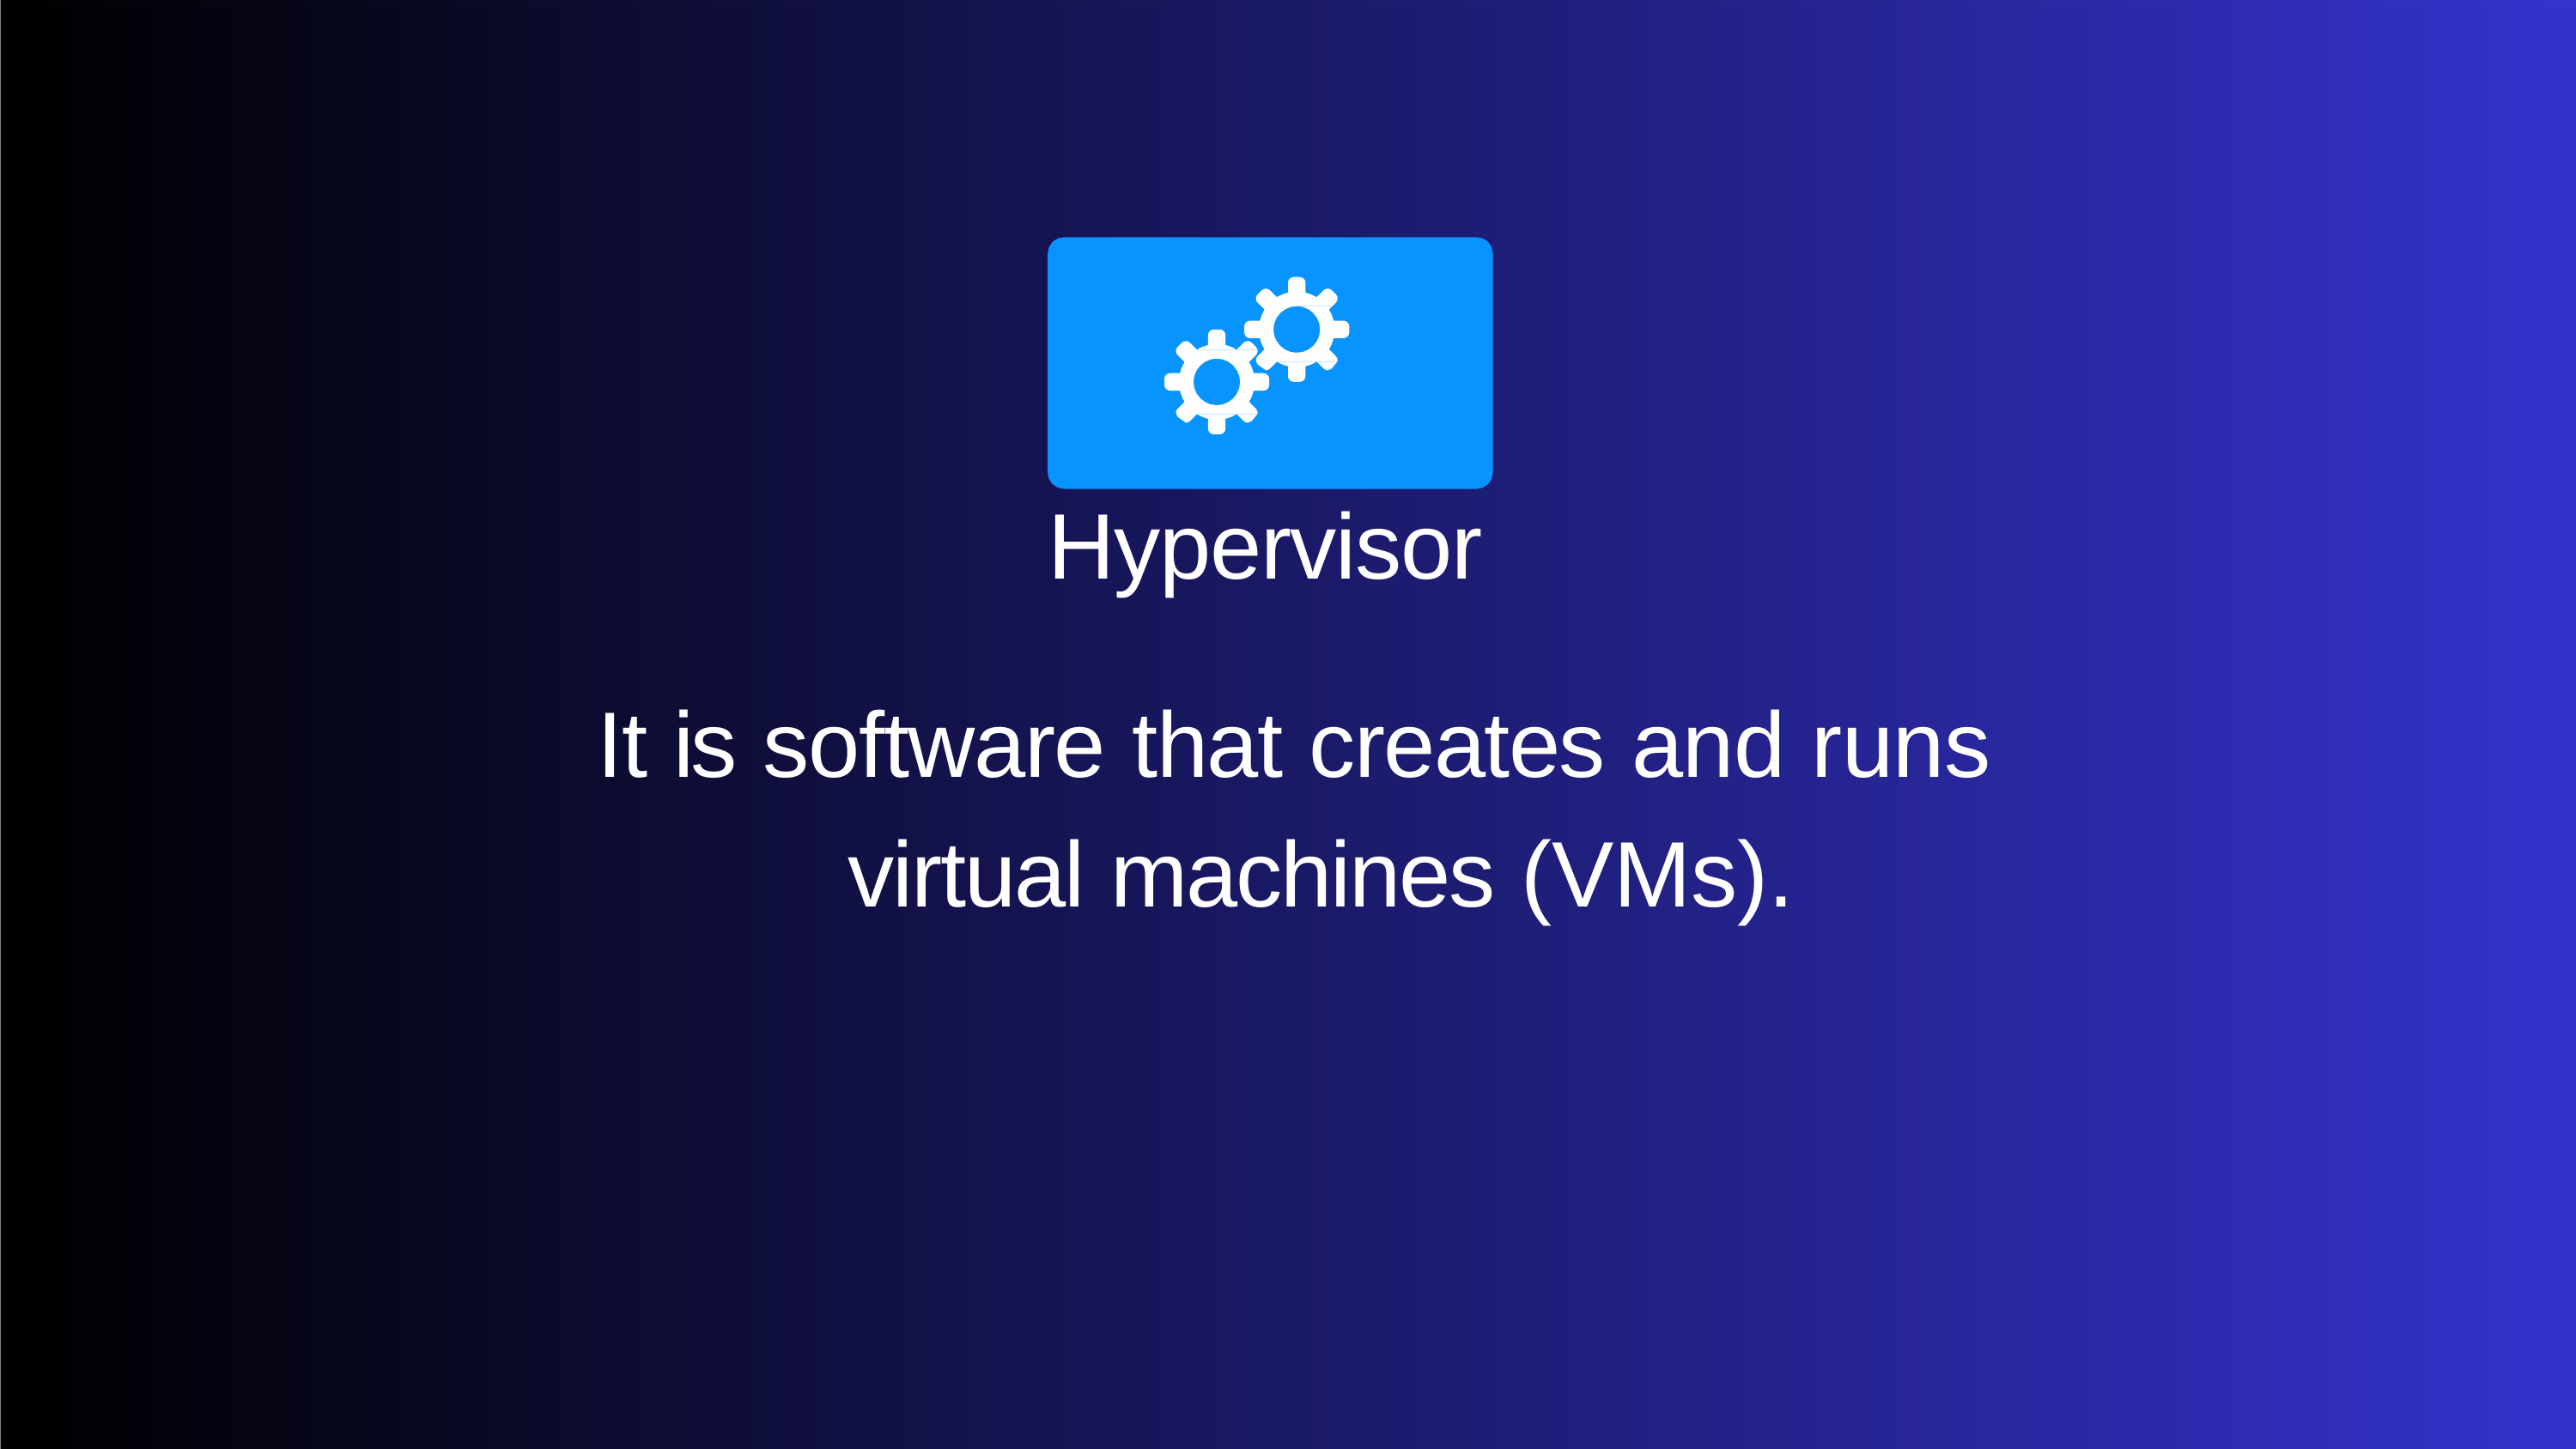

Hypervisor
It is software that creates and runs virtual machines (VMs).